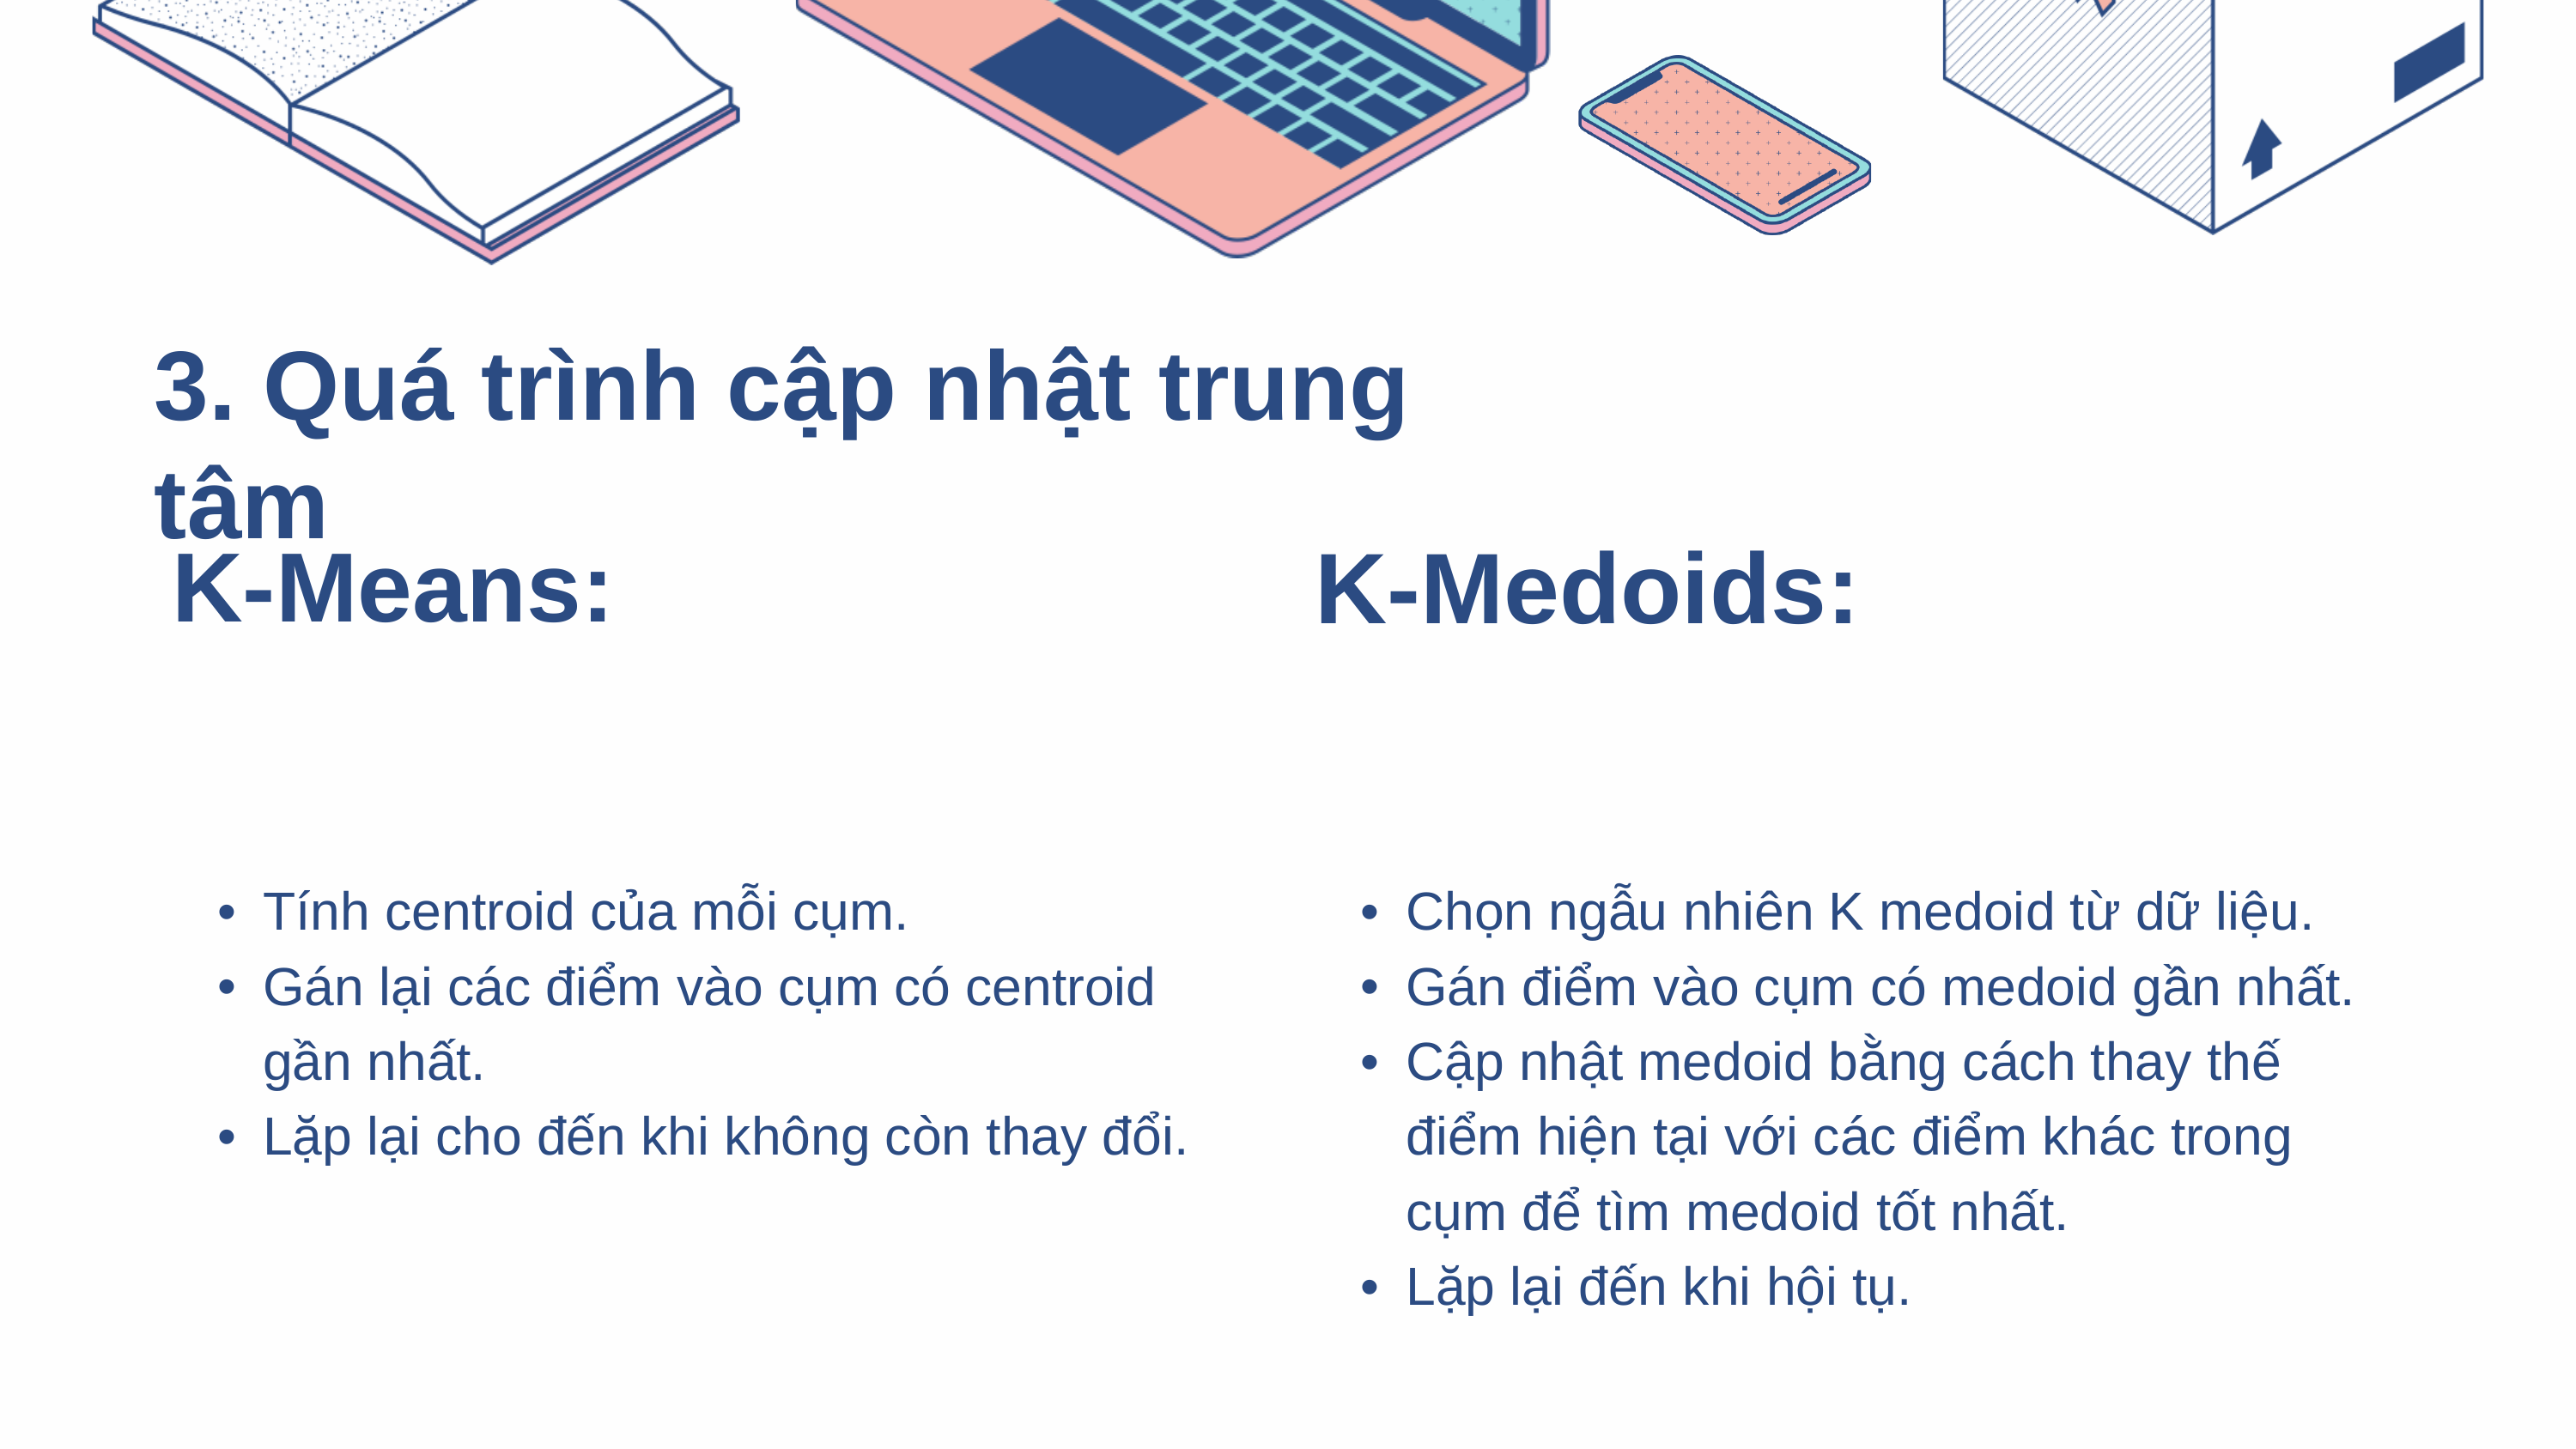

3. Quá trình cập nhật trung tâm
| K-Means: | K-Medoids: |
| --- | --- |
| Tính centroid của mỗi cụm. Gán lại các điểm vào cụm có centroid gần nhất. Lặp lại cho đến khi không còn thay đổi. | Chọn ngẫu nhiên K medoid từ dữ liệu. Gán điểm vào cụm có medoid gần nhất. Cập nhật medoid bằng cách thay thế điểm hiện tại với các điểm khác trong cụm để tìm medoid tốt nhất. Lặp lại đến khi hội tụ. |